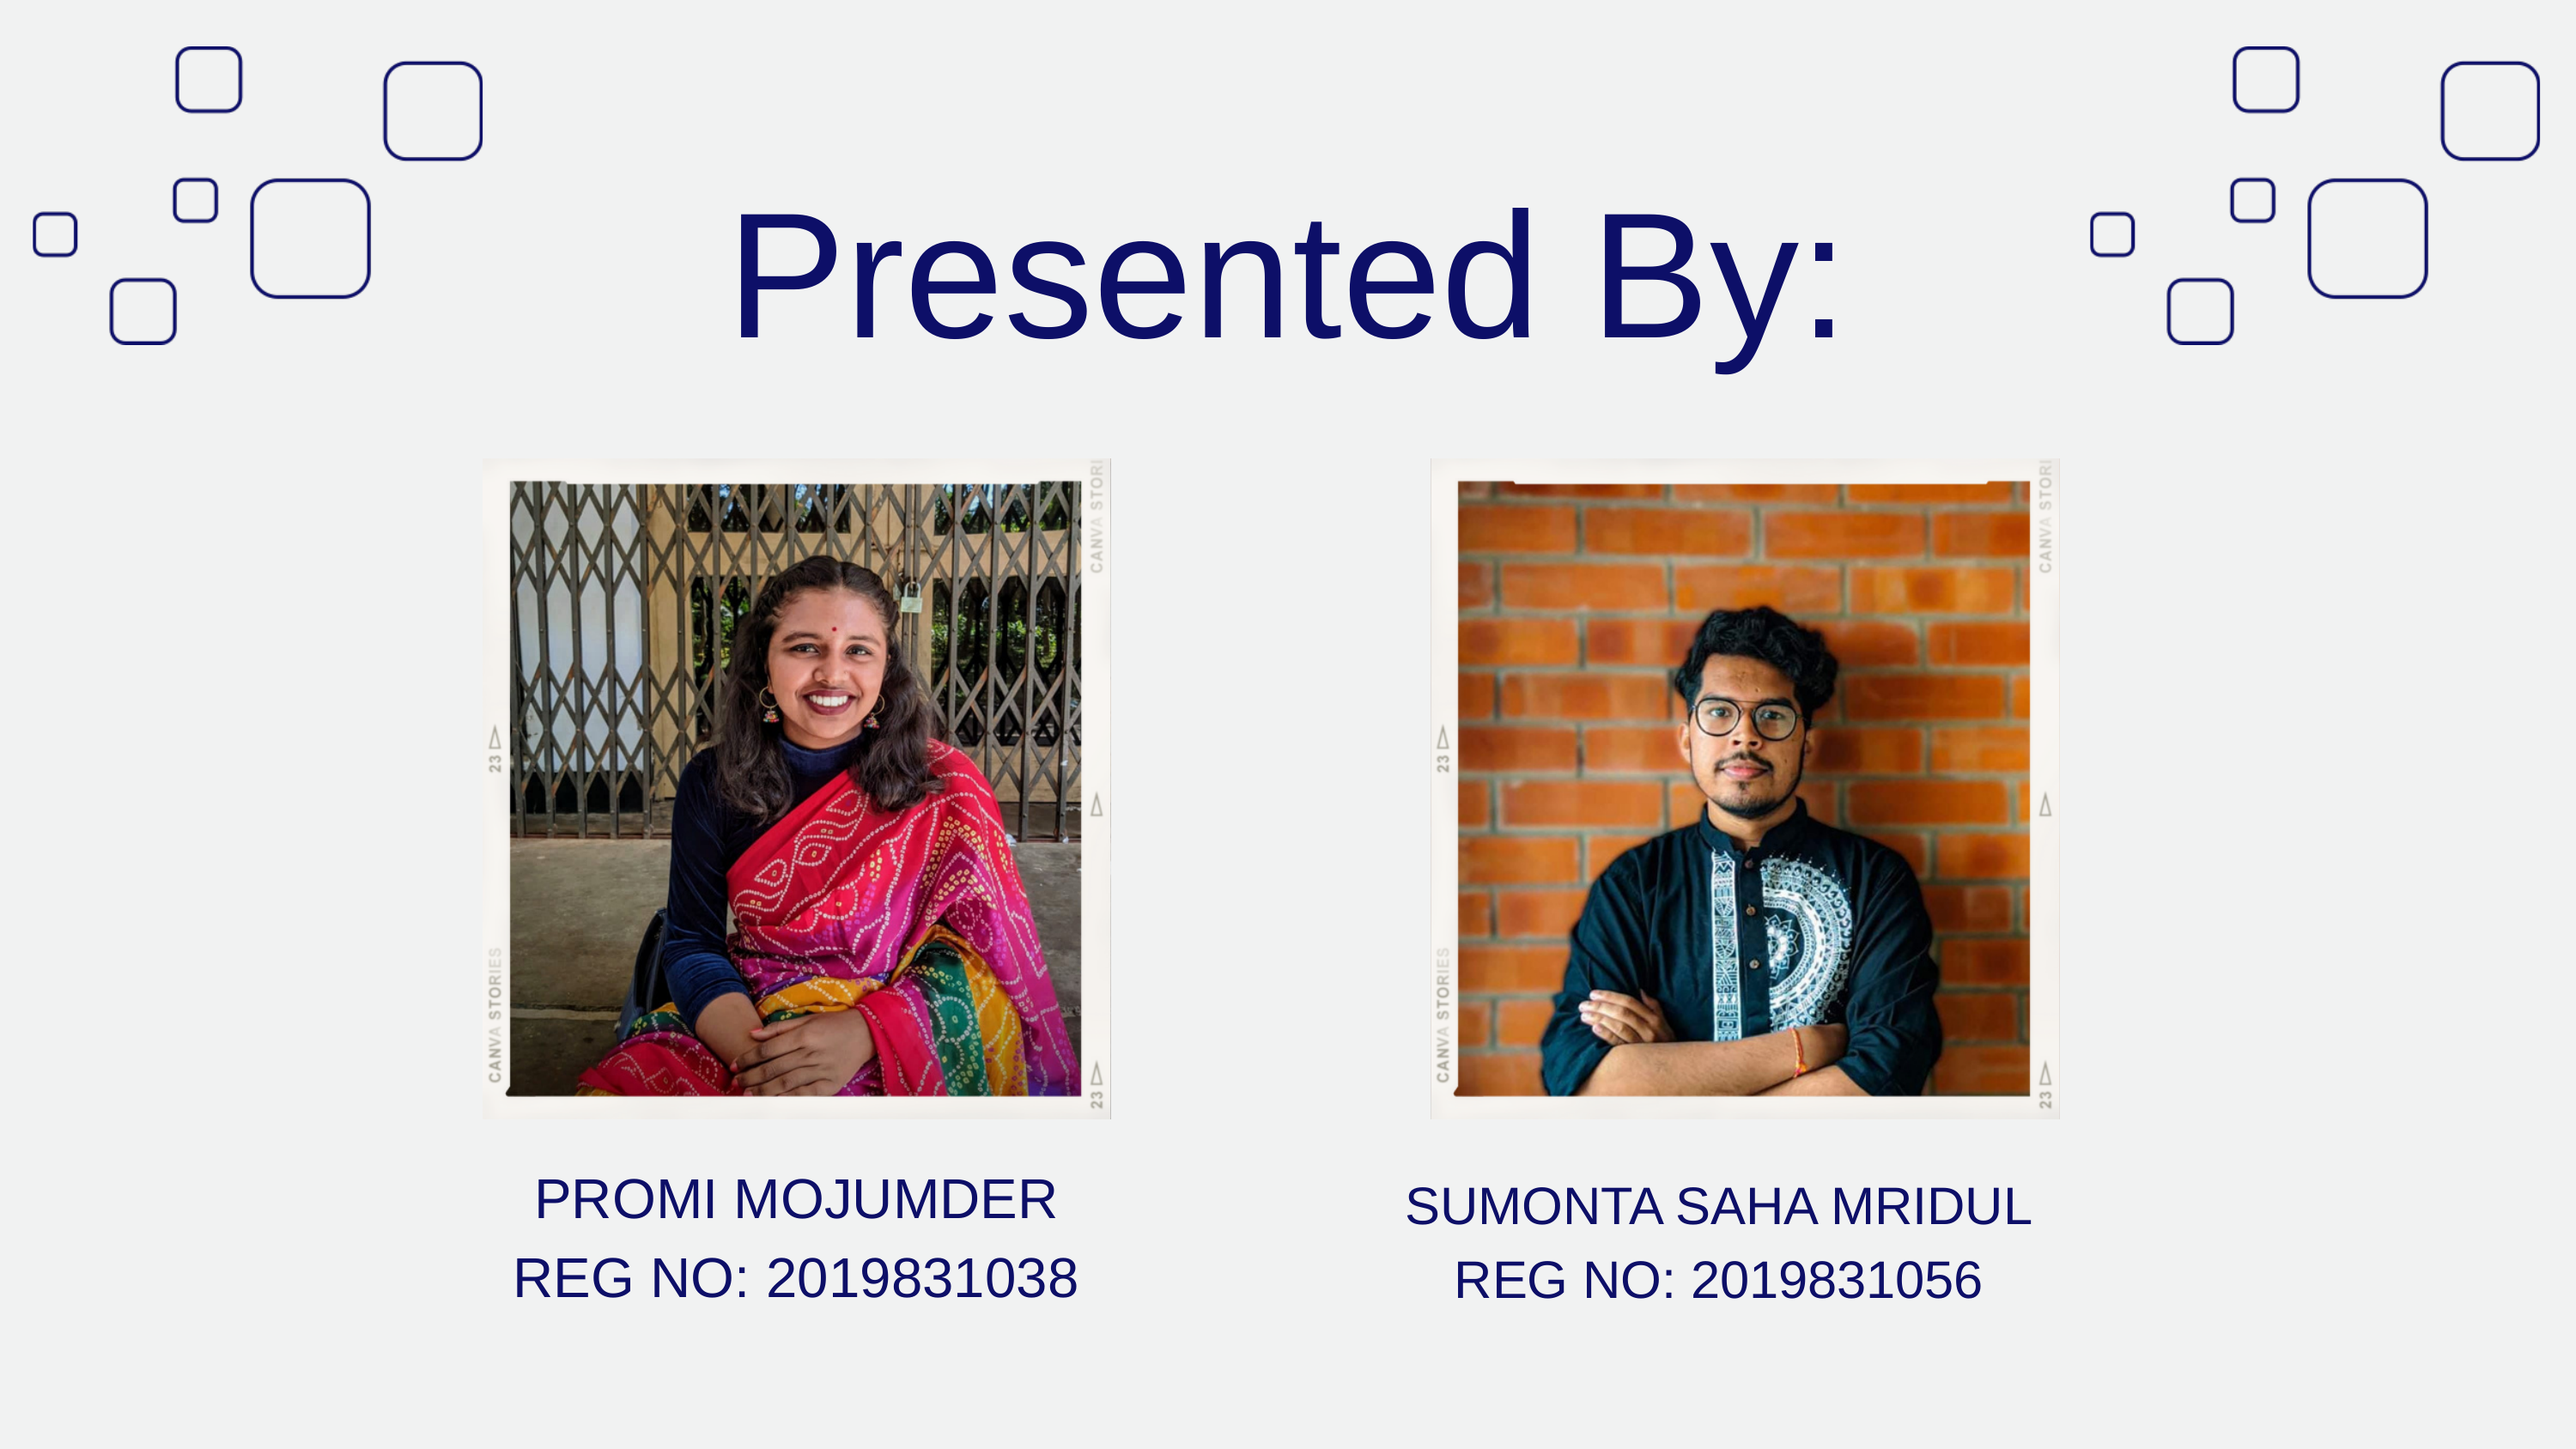

Presented By:

PROMI MOJUMDER
REG NO: 2019831038
SUMONTA SAHA MRIDUL
REG NO: 2019831056